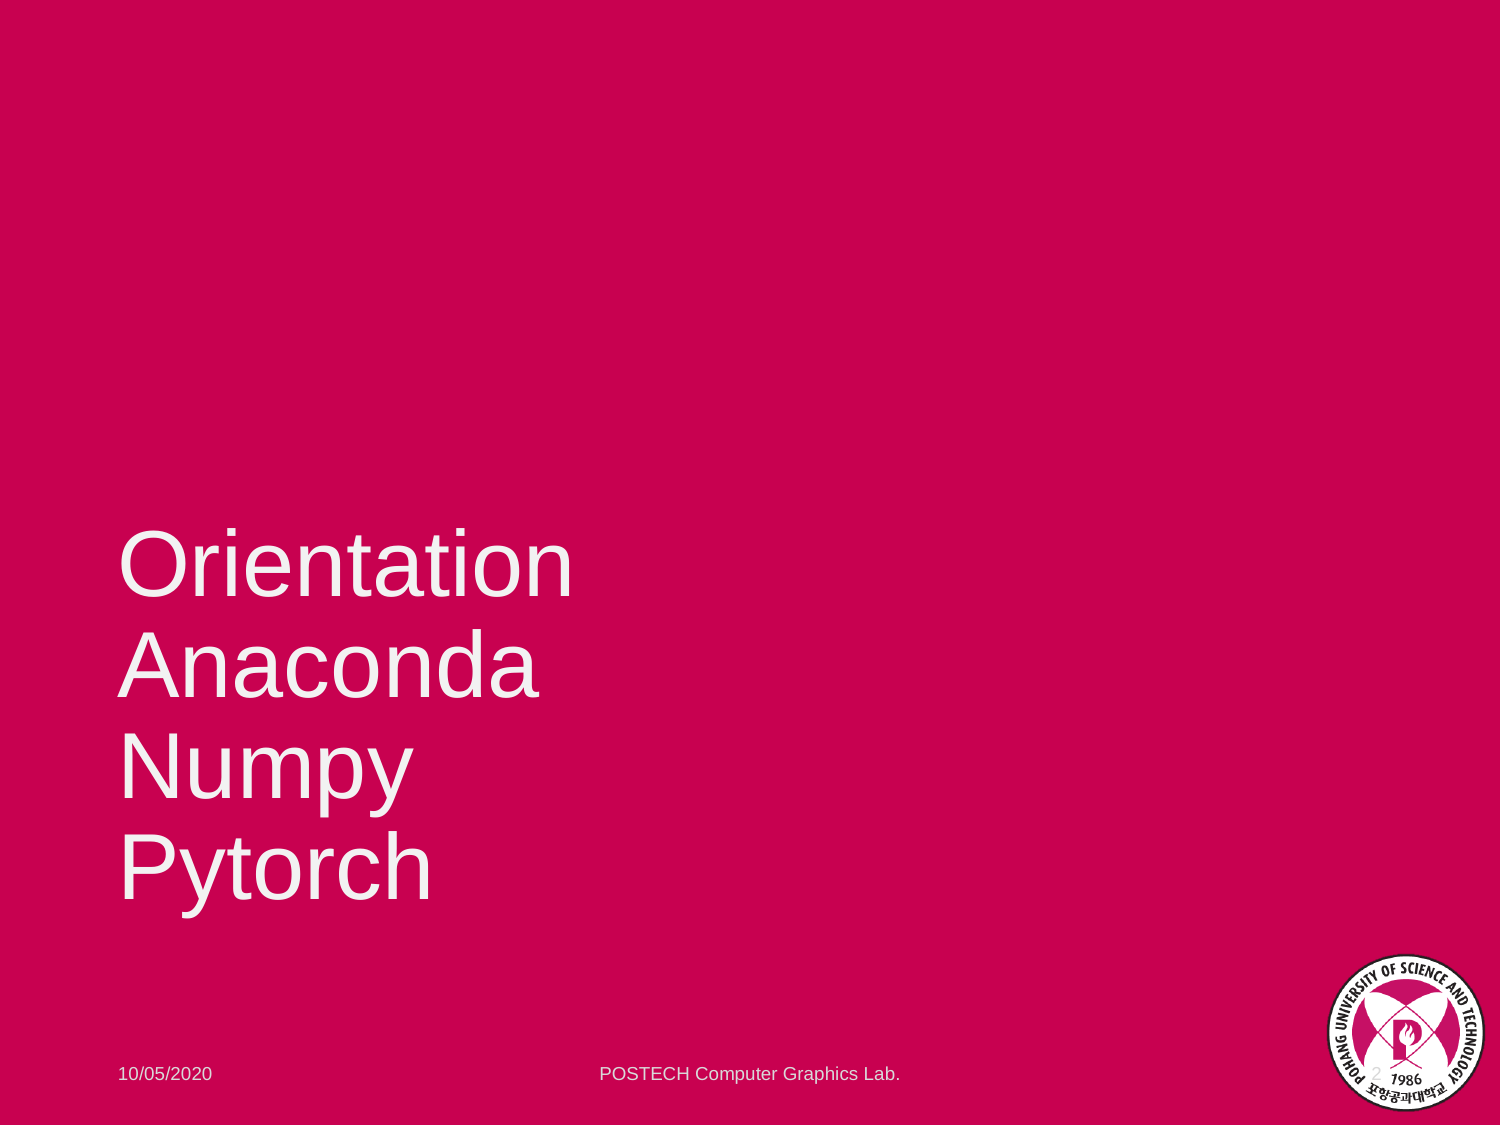

Orientation
Anaconda
Numpy
Pytorch
10/05/2020
POSTECH Computer Graphics Lab.
2